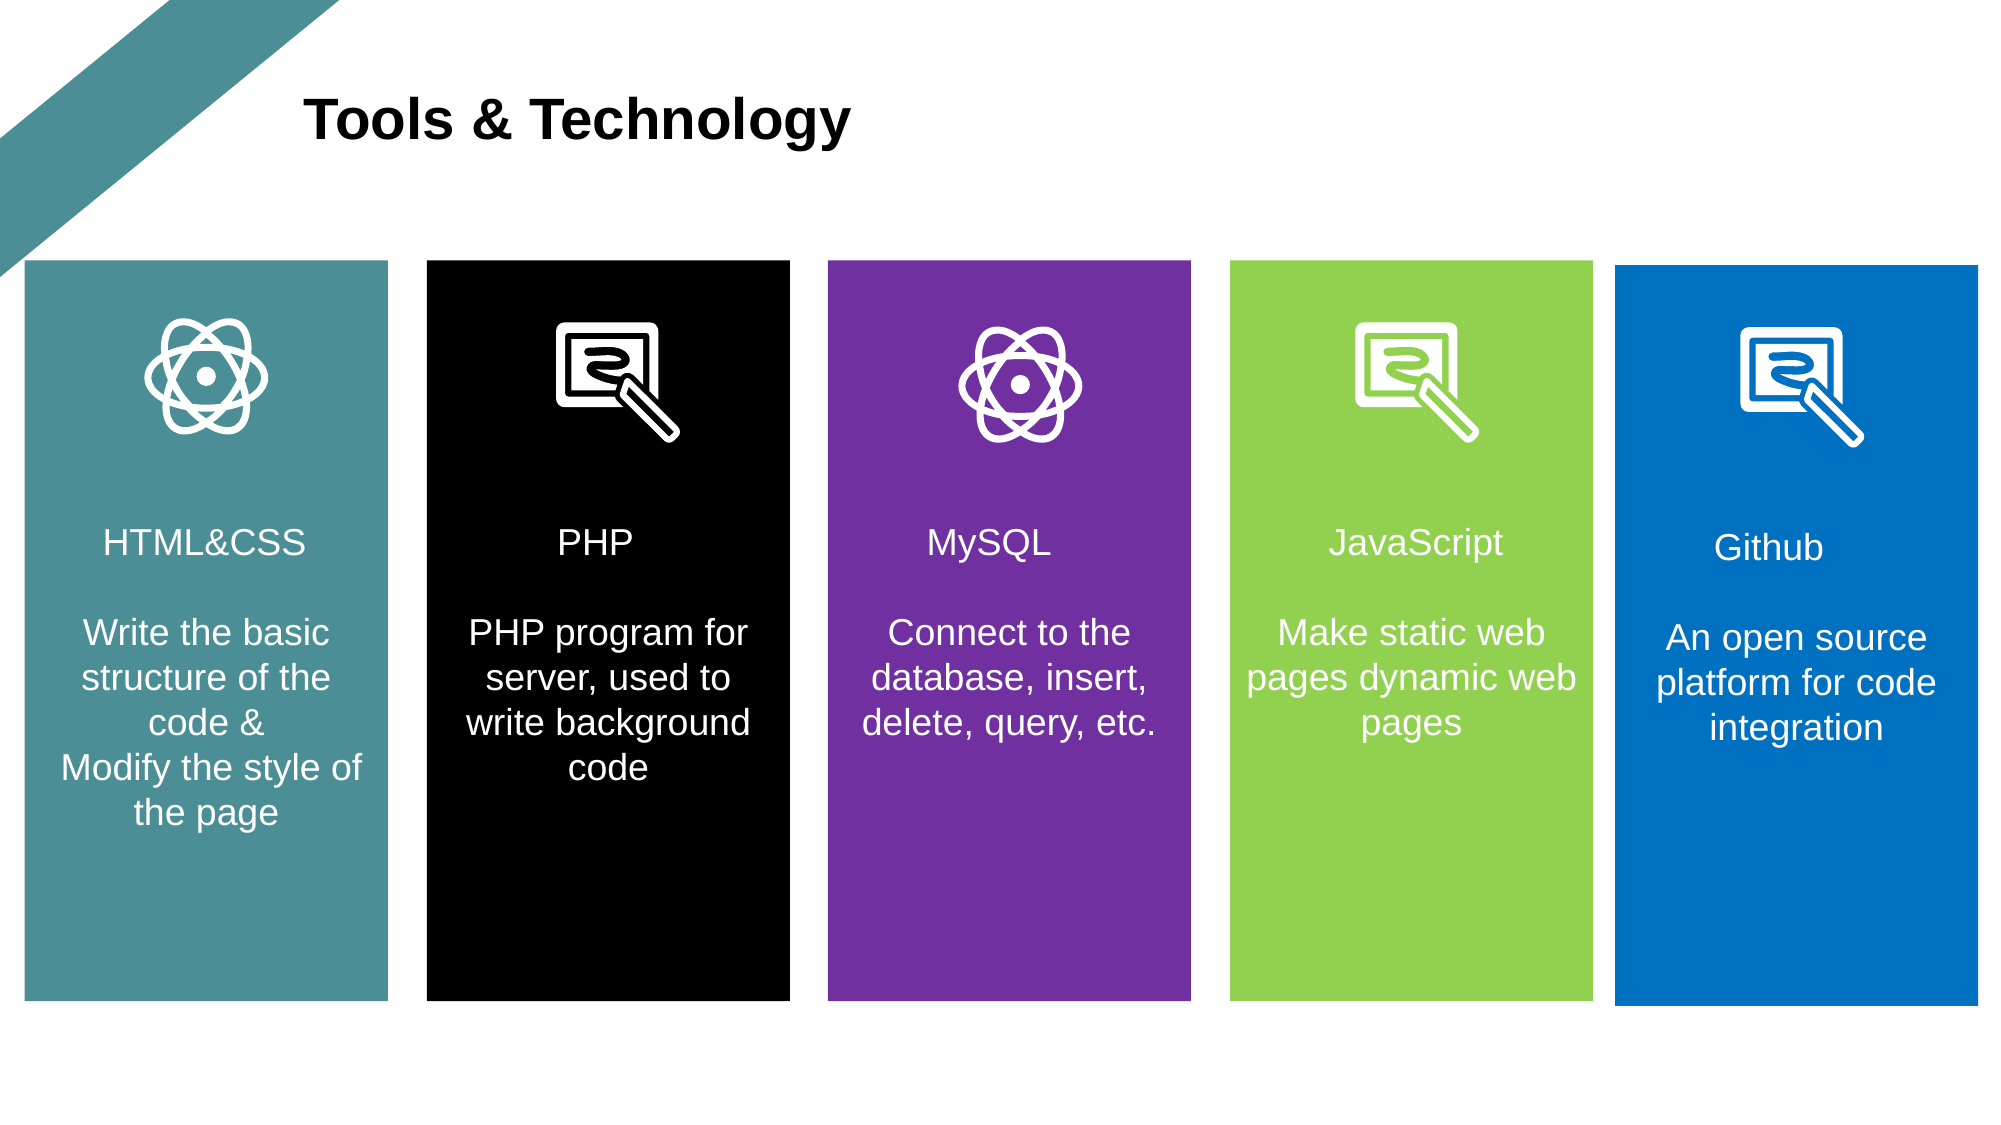

Tools & Technology

      HTML&CSS
Write the basic structure of the code &
 Modify the style of the page

           PHP

PHP program for server, used to write background code
        MySQL
Connect to the database, insert, delete, query, etc.
        JavaScript

Make static web pages dynamic web pages
        Github

An open source platform for code integration